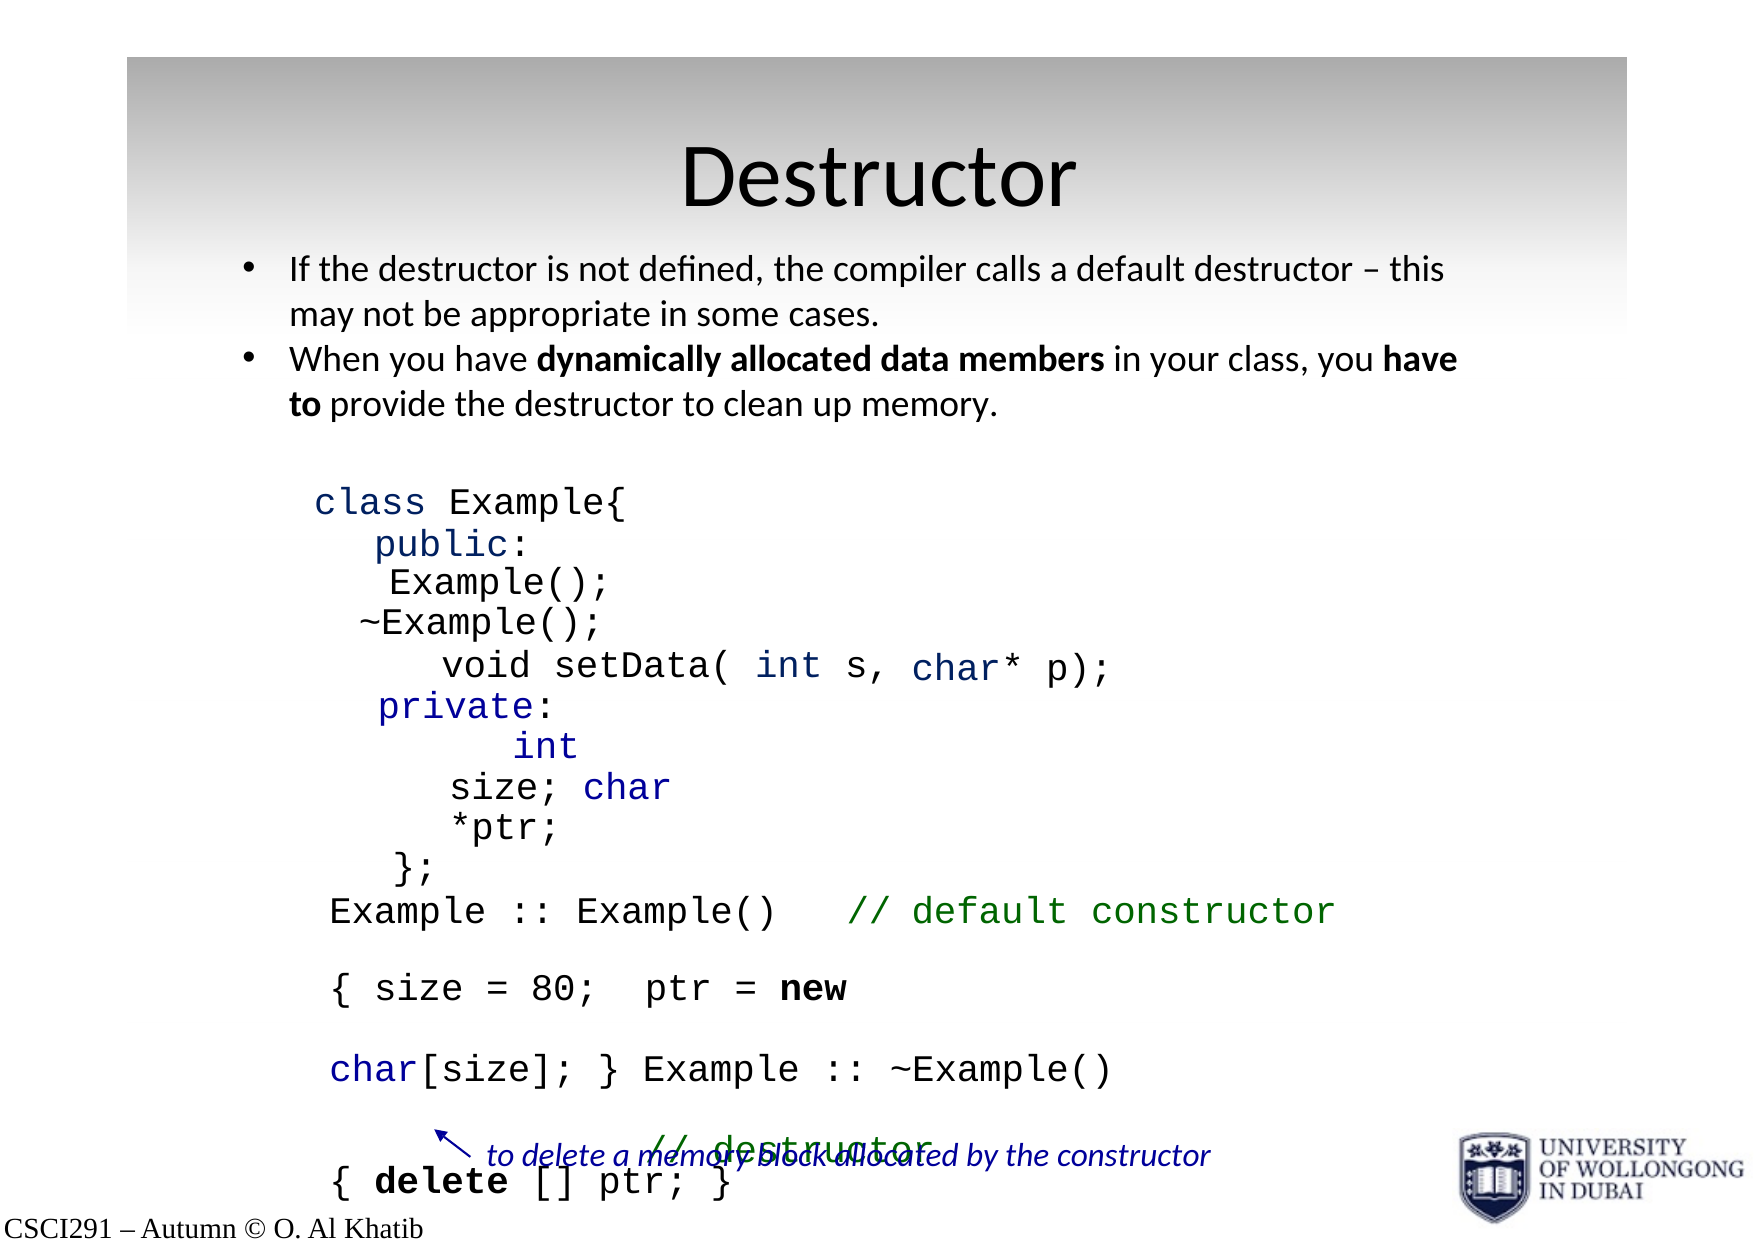

# Destructor
If the destructor is not defined, the compiler calls a default destructor – this may not be appropriate in some cases.
When you have dynamically allocated data members in your class, you have to provide the destructor to clean up memory.
class Example{ public:
Example();
~Example();
void setData( int s, private:
int size; char *ptr;
};
char* p);
Example :: Example()	//
default constructor
{ size = 80;	ptr = new char[size]; } Example :: ~Example()	// destructor
{ delete [] ptr; }

to delete a memory block allocated by the constructor